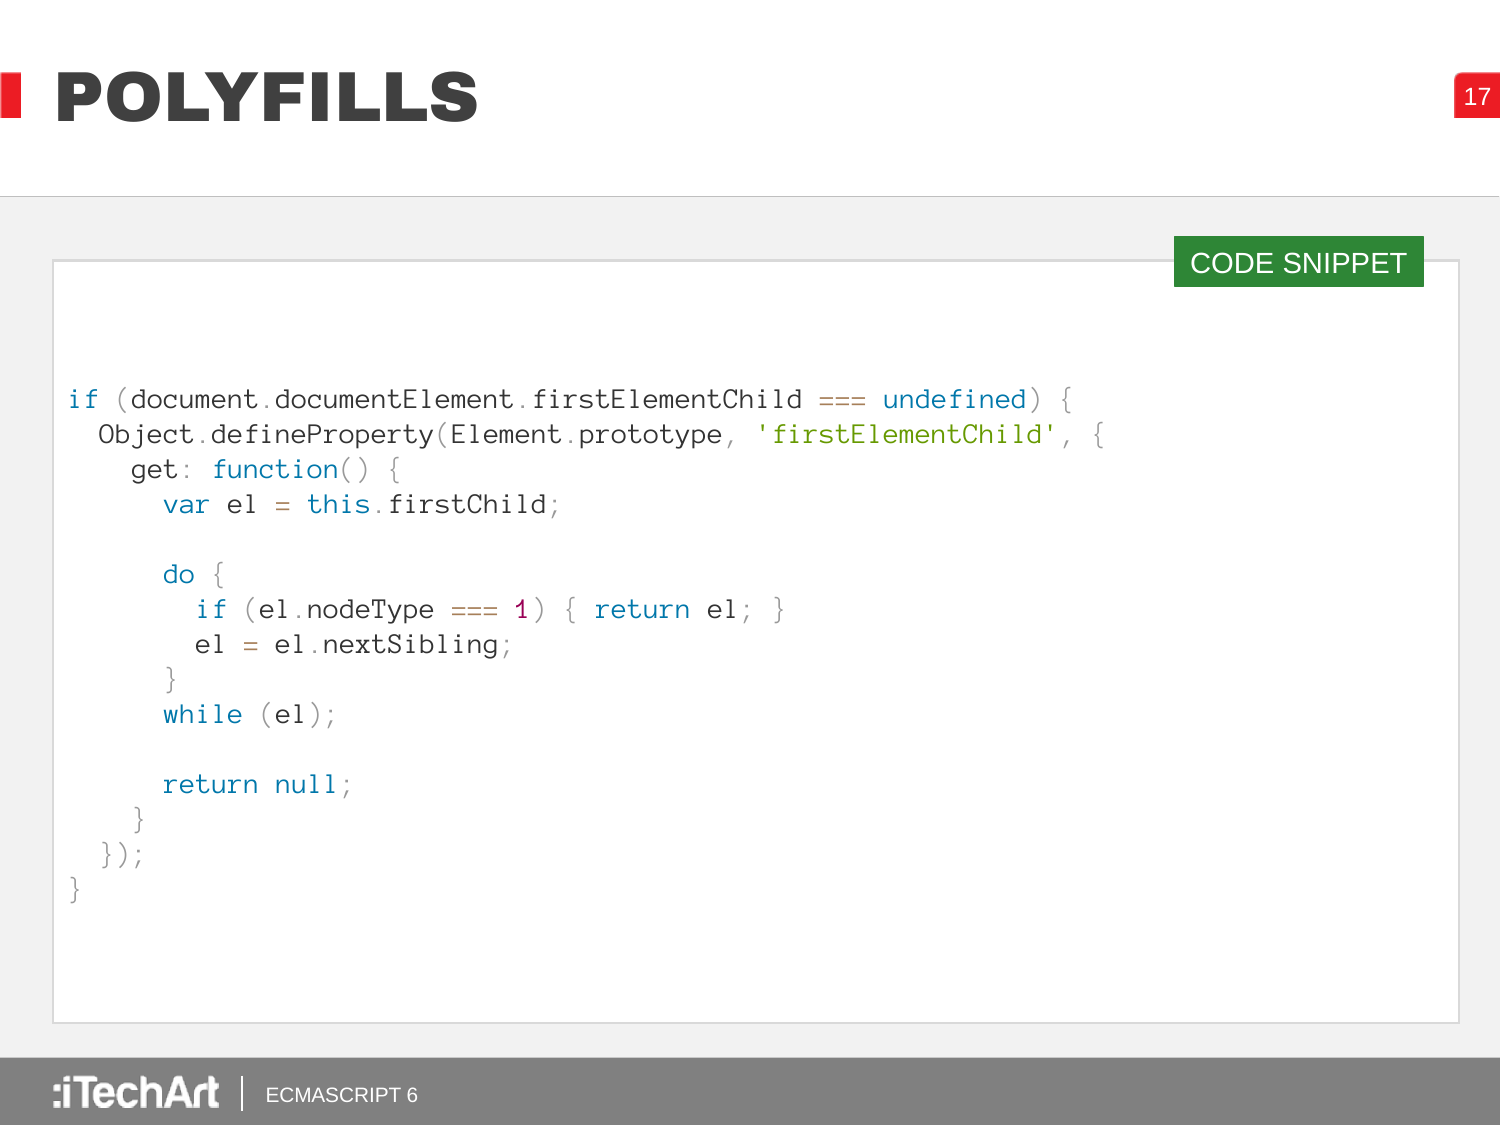

# POLYFILLS
CODE SNIPPET
if (document.documentElement.firstElementChild === undefined) {
  Object.defineProperty(Element.prototype, 'firstElementChild', {
    get: function() {
      var el = this.firstChild;

      do {
        if (el.nodeType === 1) { return el; }
        el = el.nextSibling;
      }
      while (el);

      return null;
    }
  });
}
ECMASCRIPT 6